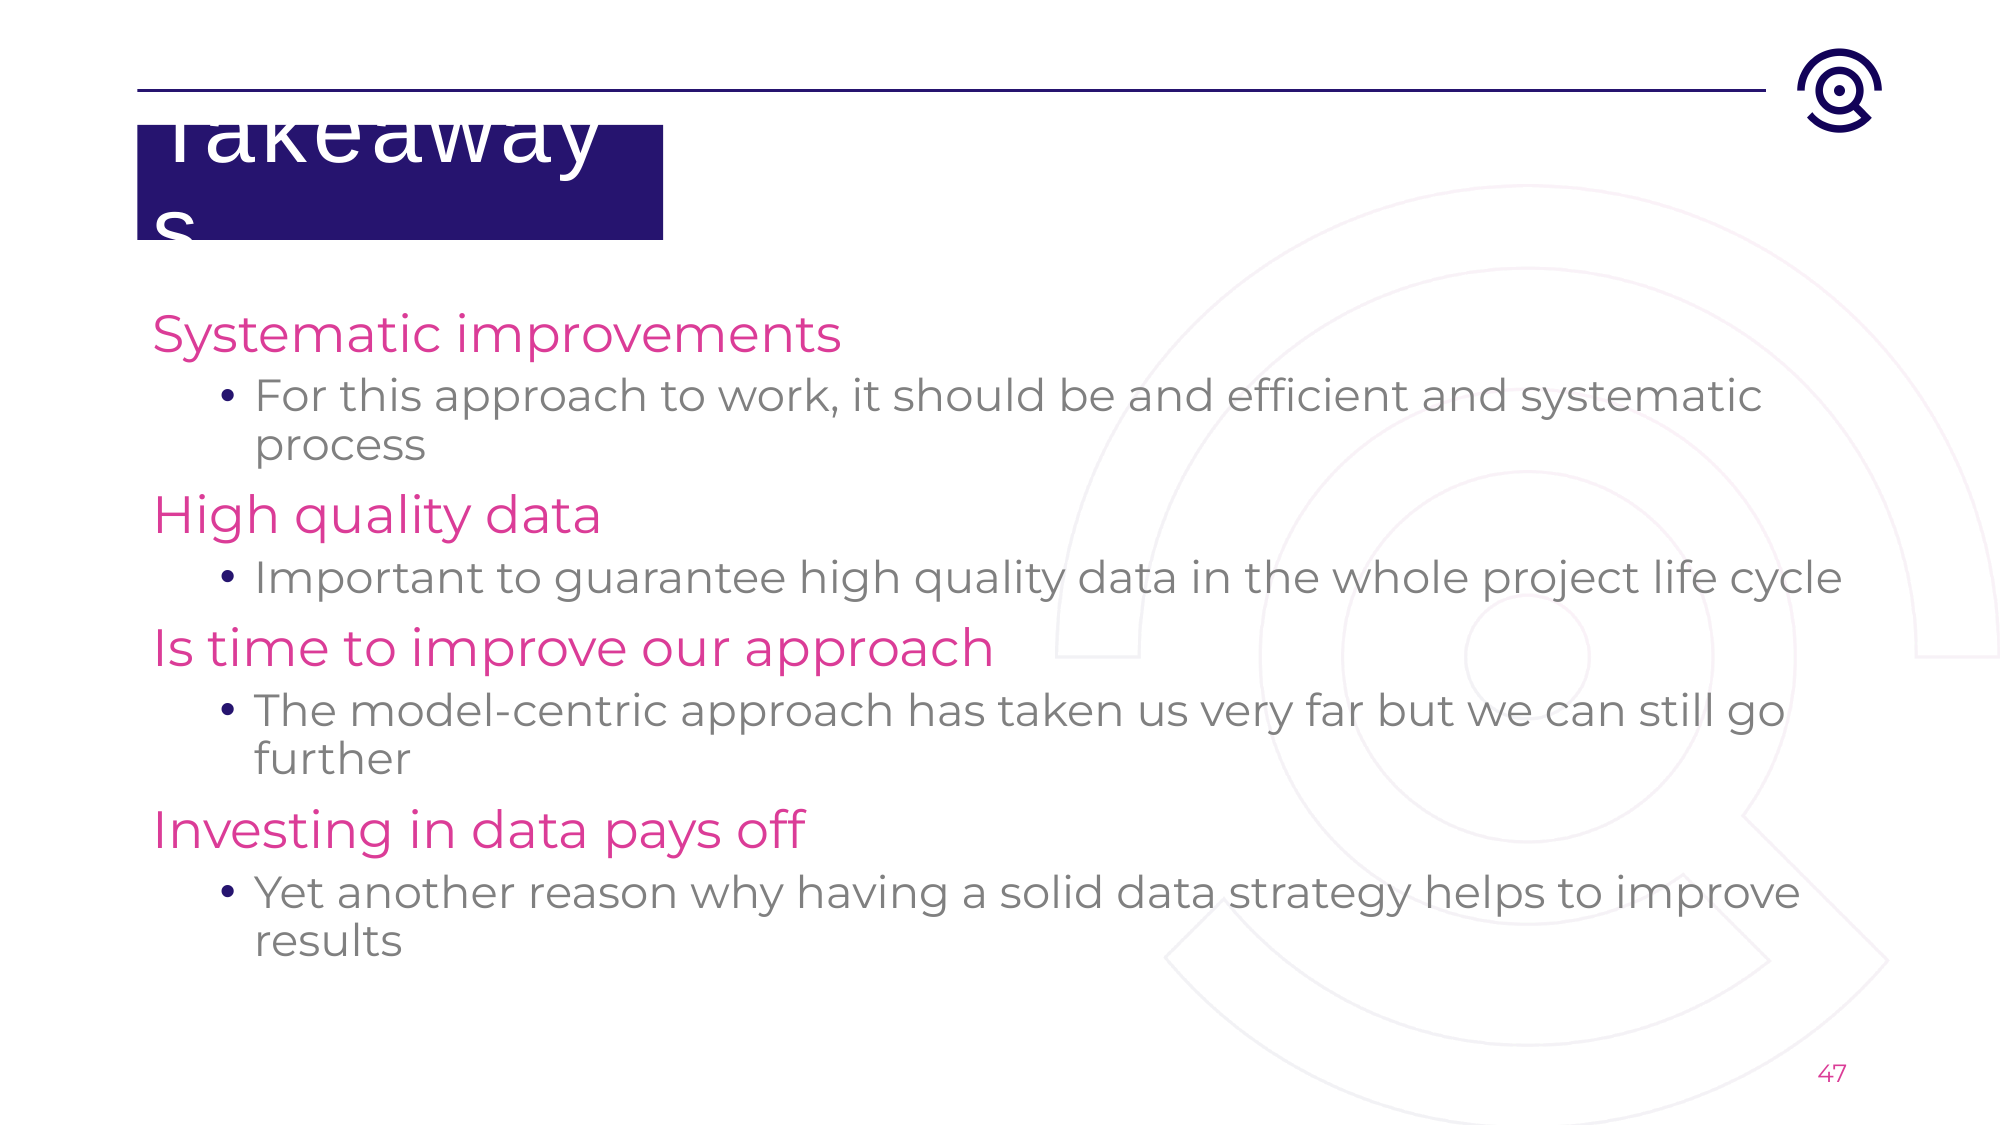

# Takeaways
Systematic improvements
For this approach to work, it should be and efficient and systematic process
High quality data
Important to guarantee high quality data in the whole project life cycle
Is time to improve our approach
The model-centric approach has taken us very far but we can still go further
Investing in data pays off
Yet another reason why having a solid data strategy helps to improve results

47